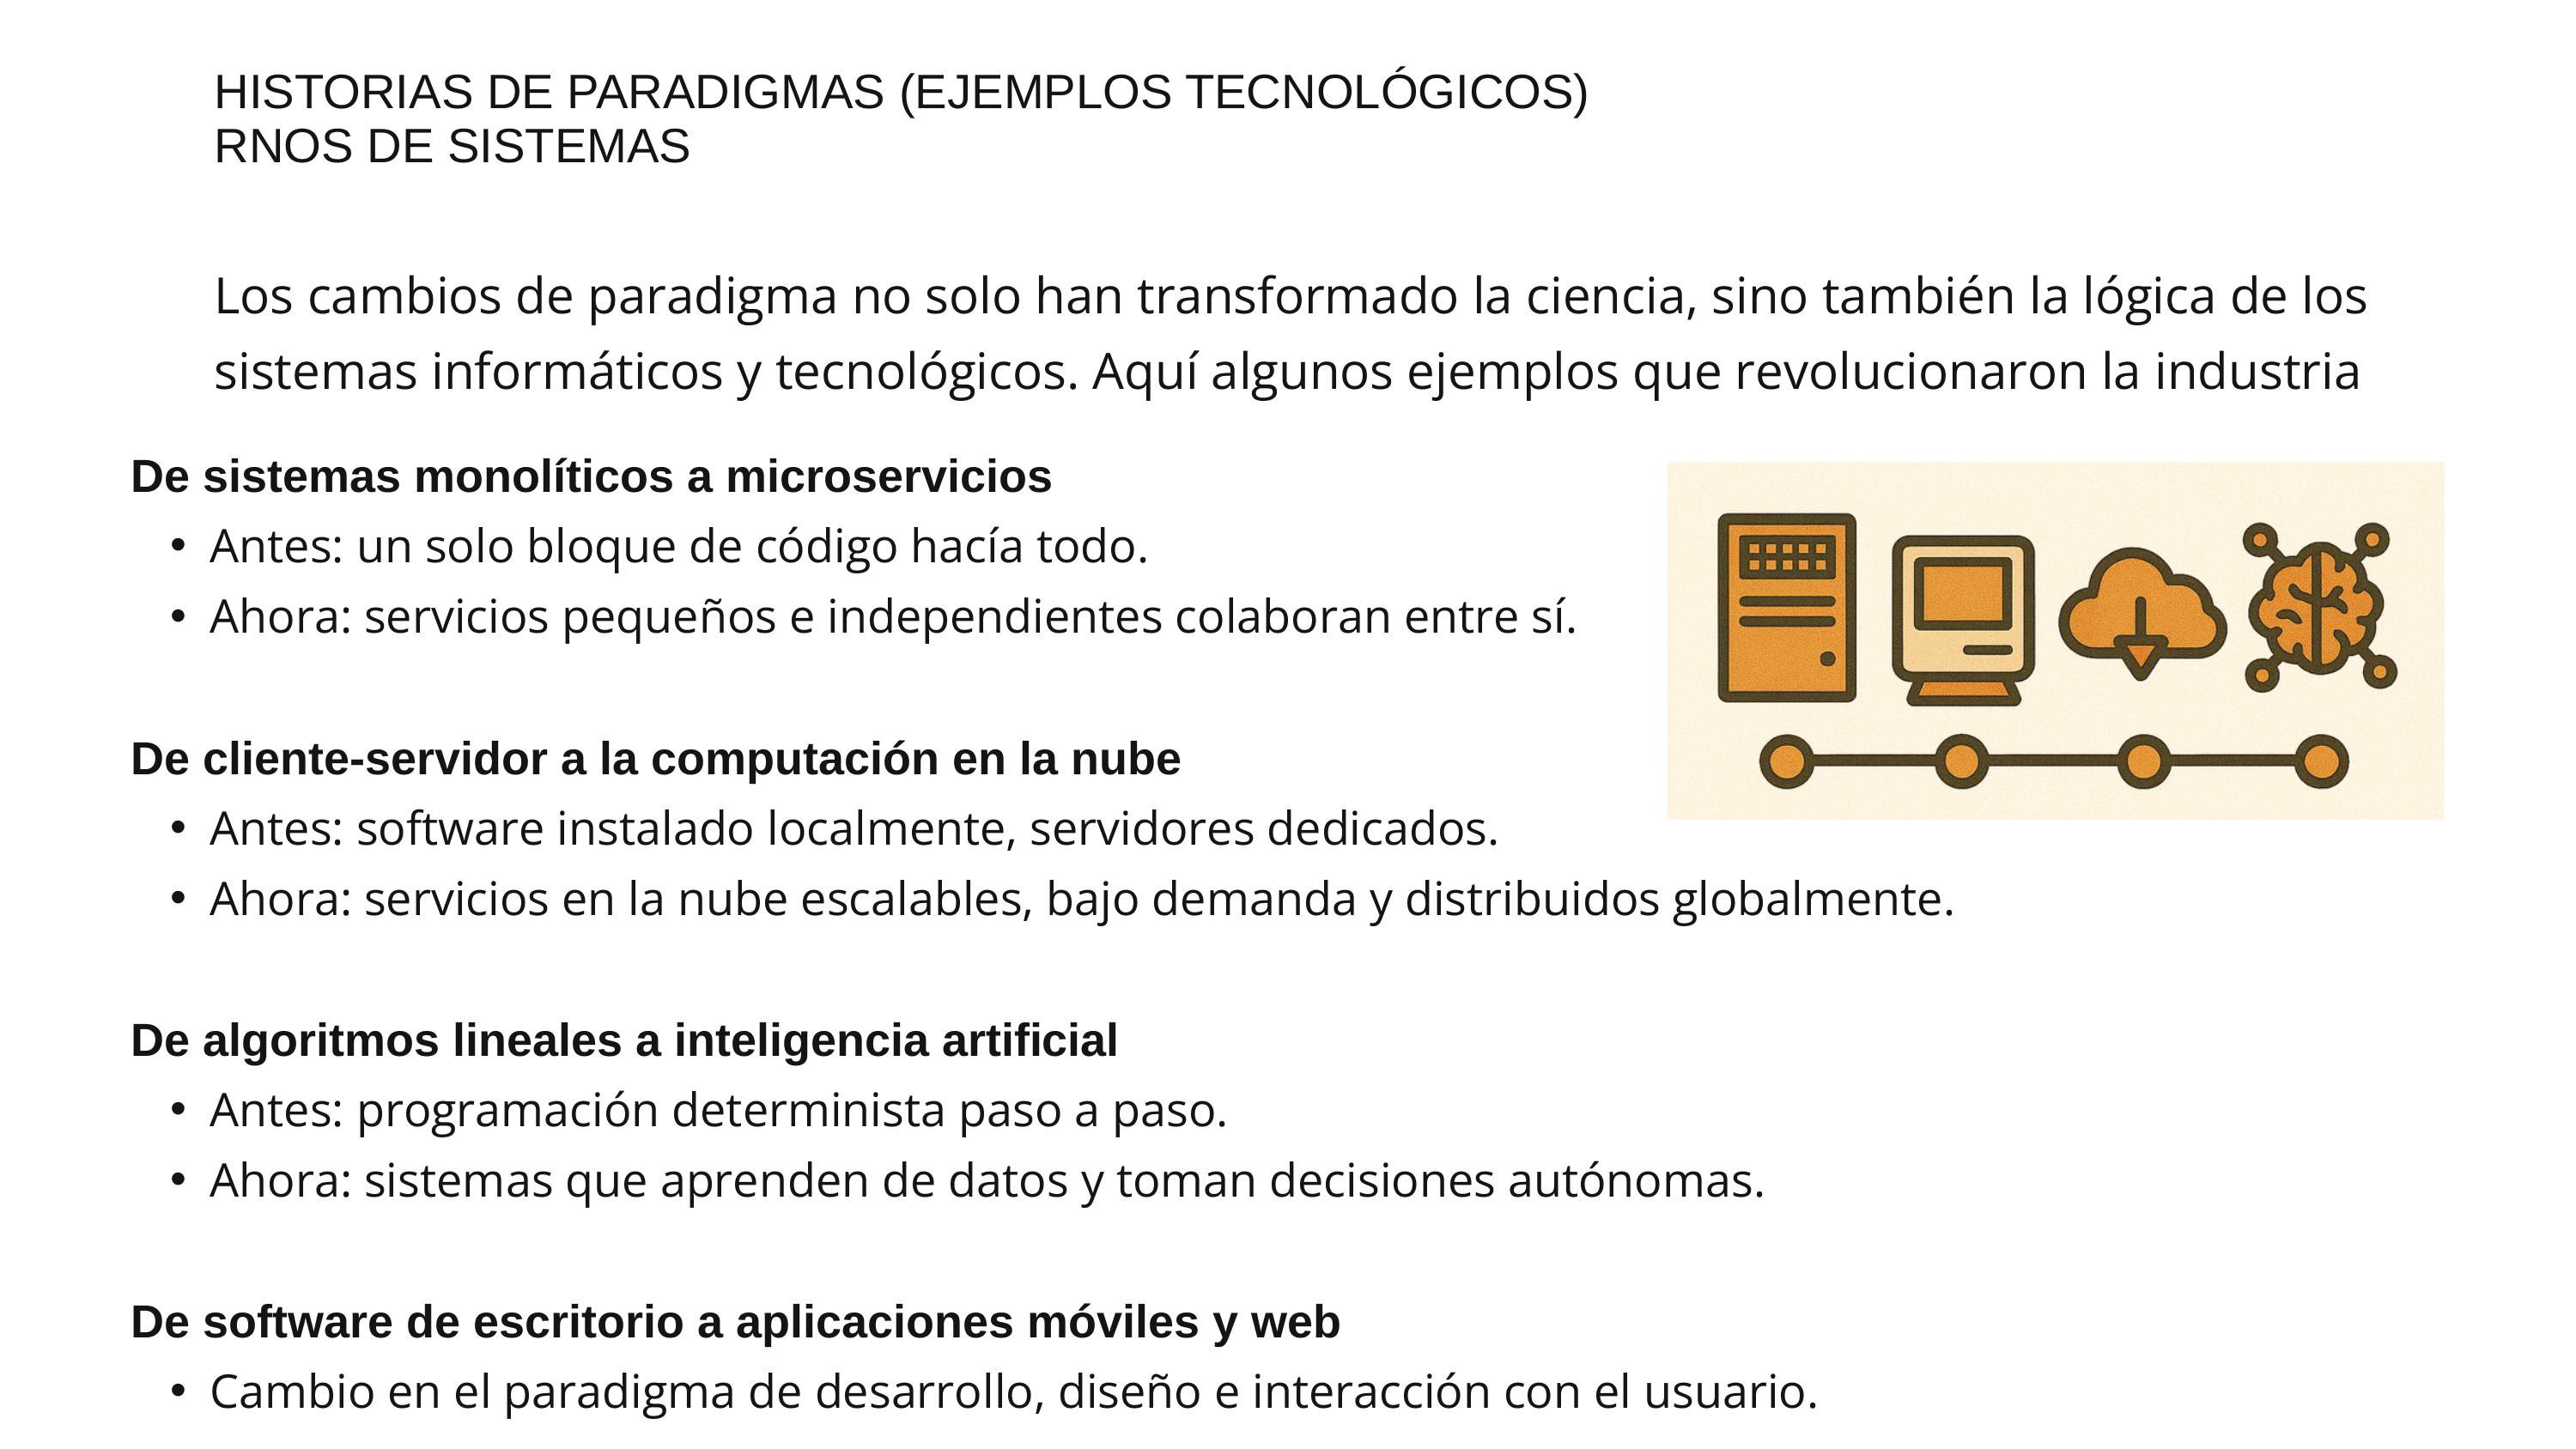

HISTORIAS DE PARADIGMAS (EJEMPLOS TECNOLÓGICOS)
RNOS DE SISTEMAS
Los cambios de paradigma no solo han transformado la ciencia, sino también la lógica de los sistemas informáticos y tecnológicos. Aquí algunos ejemplos que revolucionaron la industria
De sistemas monolíticos a microservicios
Antes: un solo bloque de código hacía todo.
Ahora: servicios pequeños e independientes colaboran entre sí.

De cliente-servidor a la computación en la nube
Antes: software instalado localmente, servidores dedicados.
Ahora: servicios en la nube escalables, bajo demanda y distribuidos globalmente.

De algoritmos lineales a inteligencia artificial
Antes: programación determinista paso a paso.
Ahora: sistemas que aprenden de datos y toman decisiones autónomas.

De software de escritorio a aplicaciones móviles y web
Cambio en el paradigma de desarrollo, diseño e interacción con el usuario.